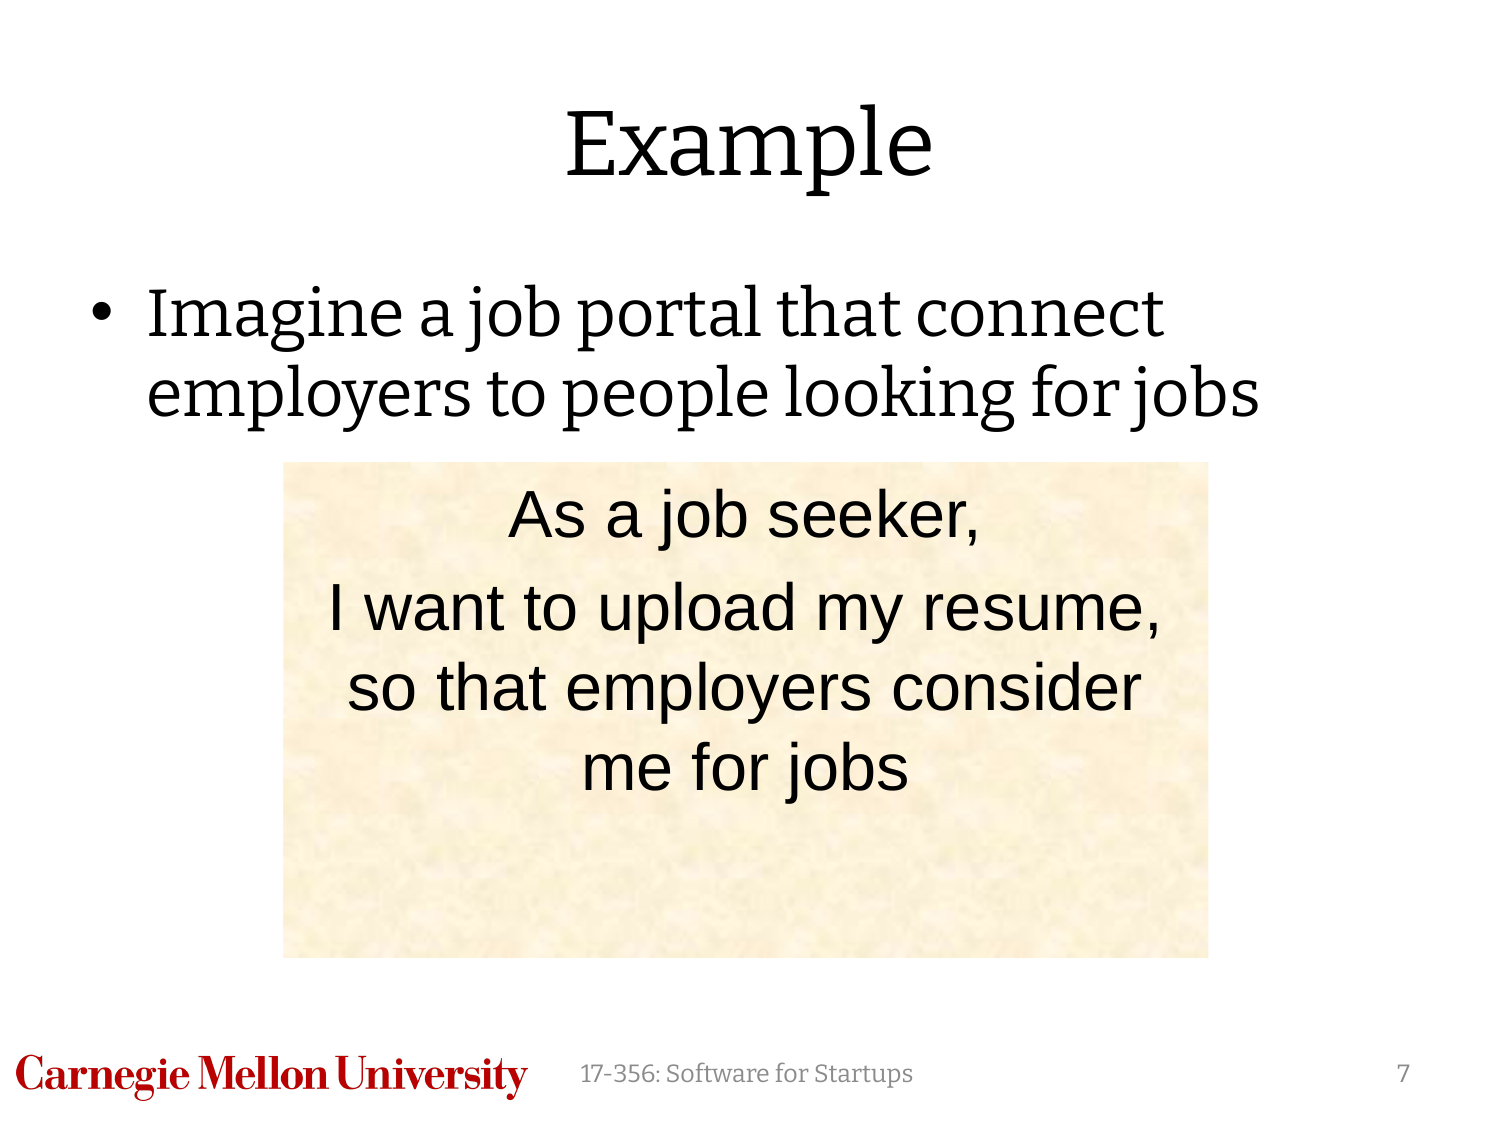

# Example
Imagine a job portal that connect employers to people looking for jobs
As a job seeker,
I want to upload my resume, so that employers consider me for jobs
17-356: Software for Startups
7